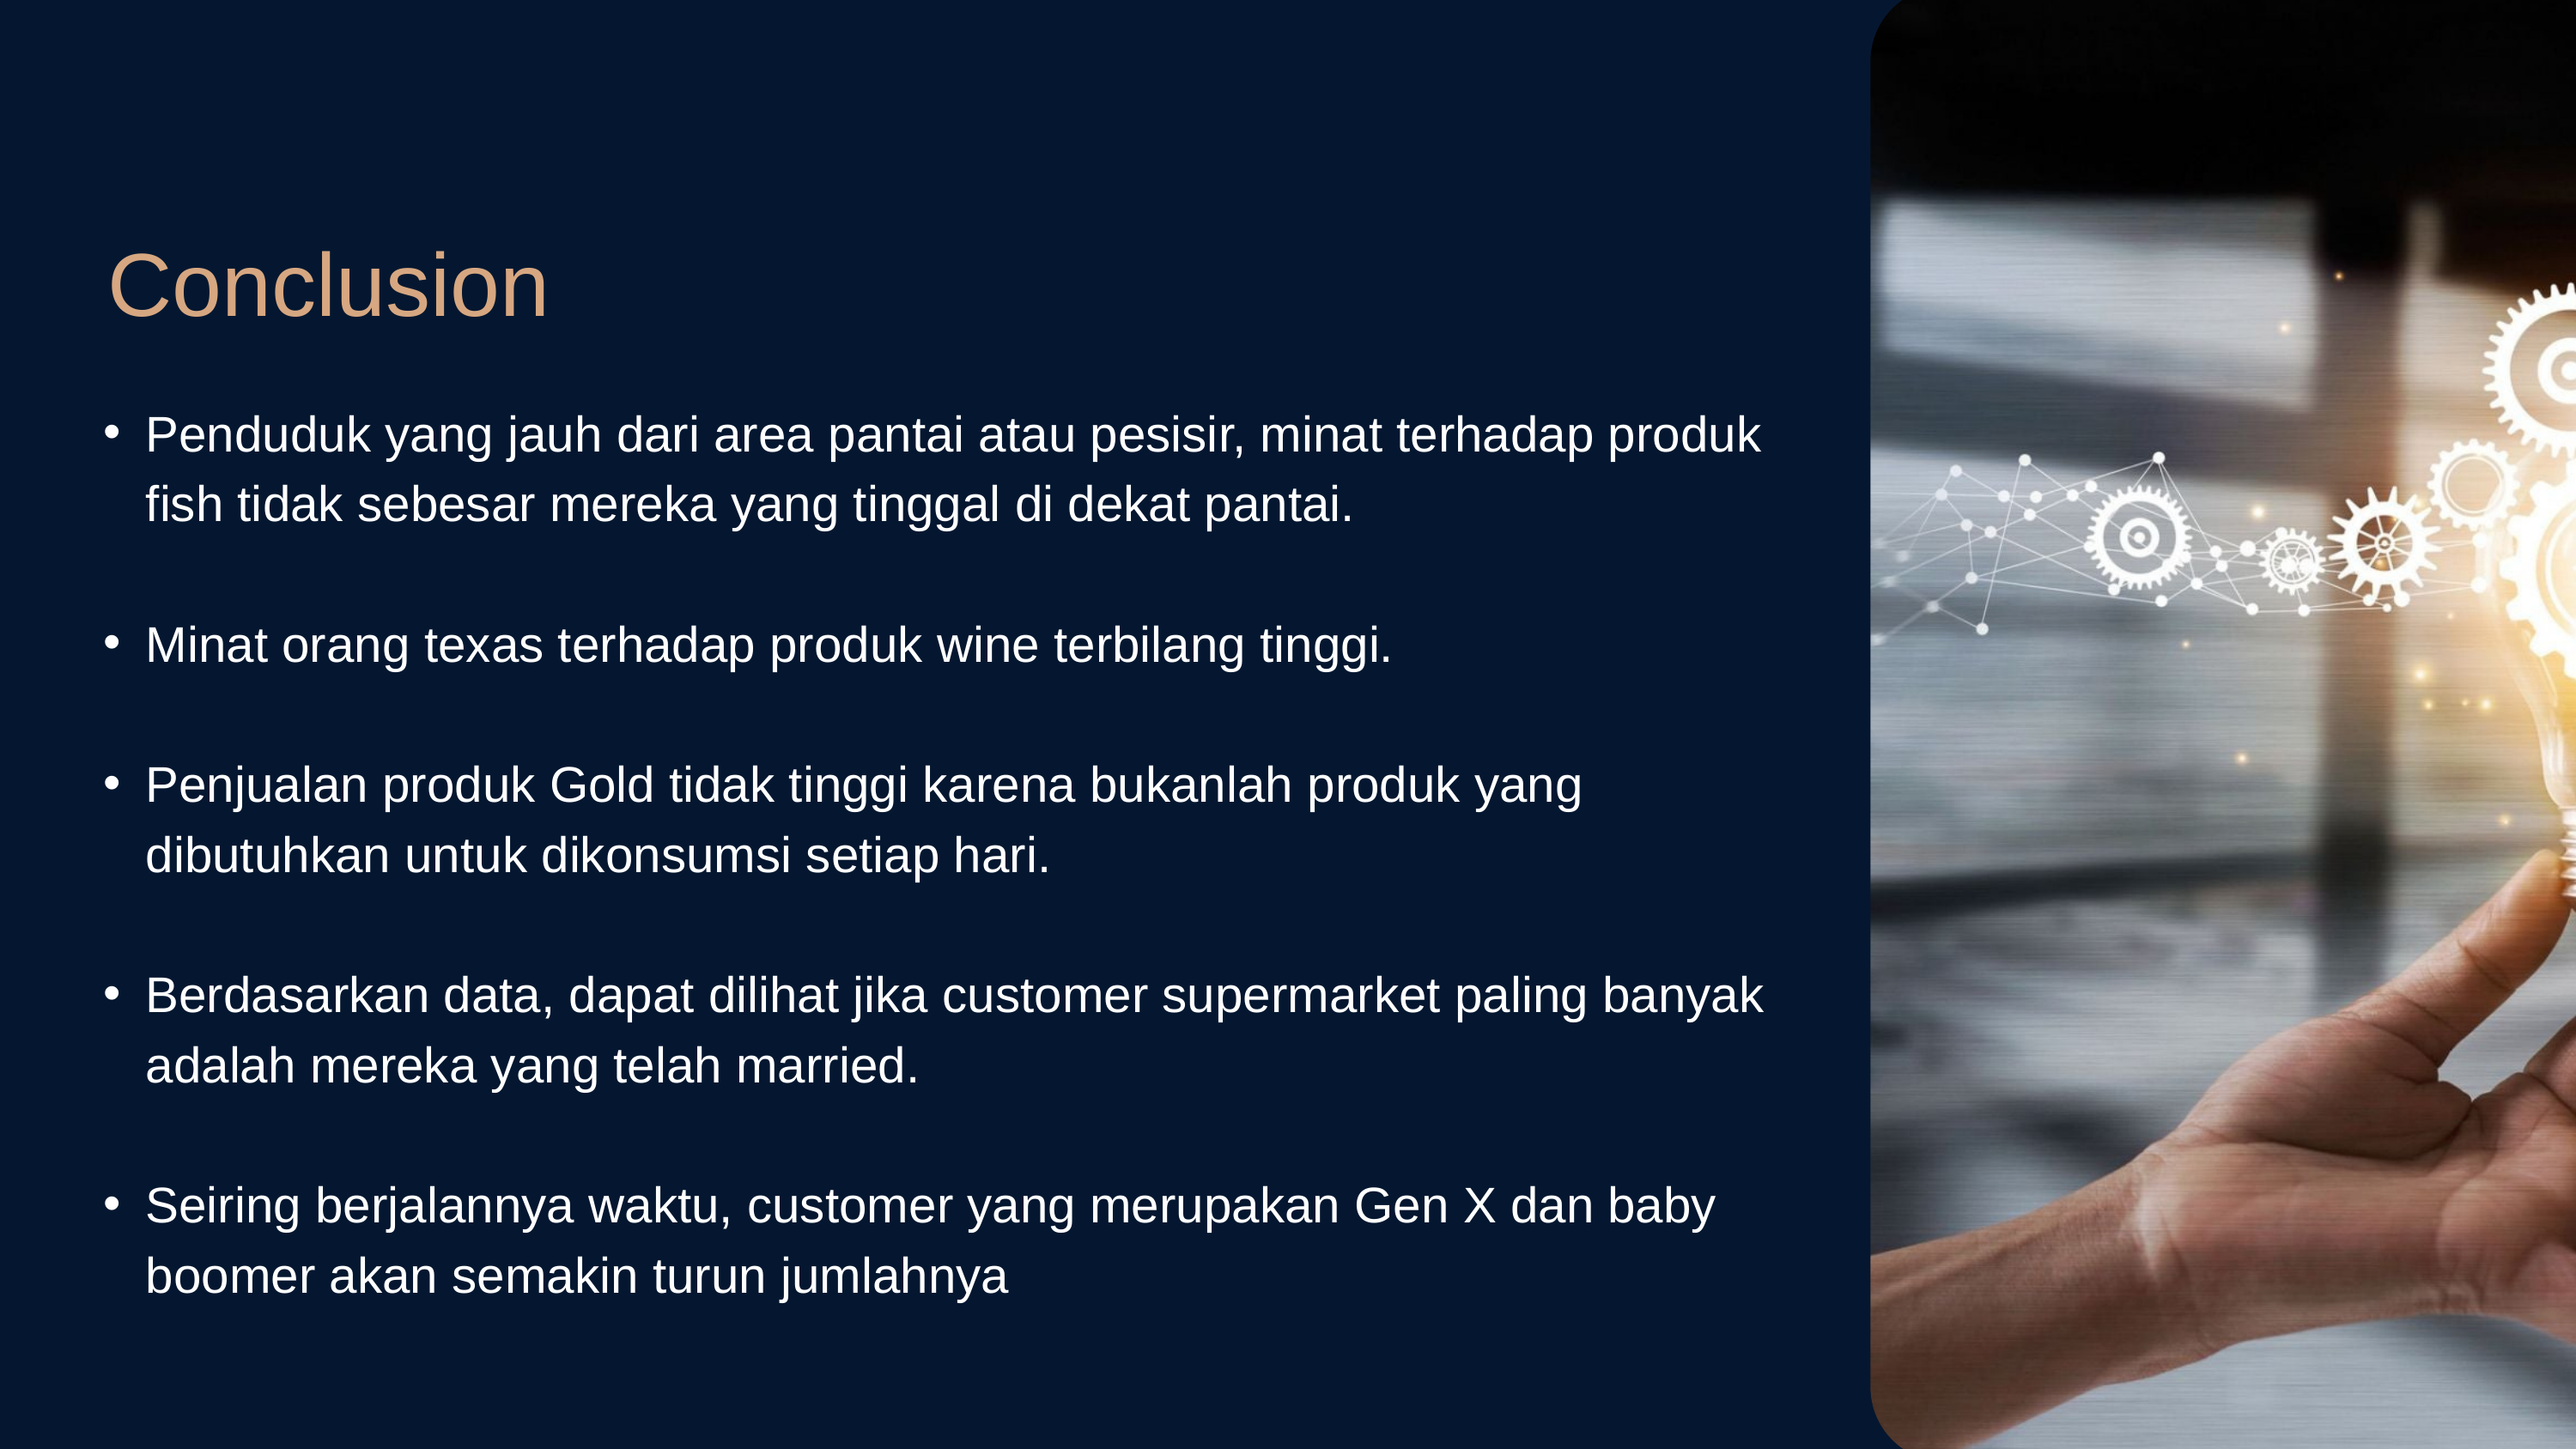

Conclusion
Penduduk yang jauh dari area pantai atau pesisir, minat terhadap produk fish tidak sebesar mereka yang tinggal di dekat pantai.

Minat orang texas terhadap produk wine terbilang tinggi.

Penjualan produk Gold tidak tinggi karena bukanlah produk yang dibutuhkan untuk dikonsumsi setiap hari.

Berdasarkan data, dapat dilihat jika customer supermarket paling banyak adalah mereka yang telah married.

Seiring berjalannya waktu, customer yang merupakan Gen X dan baby boomer akan semakin turun jumlahnya